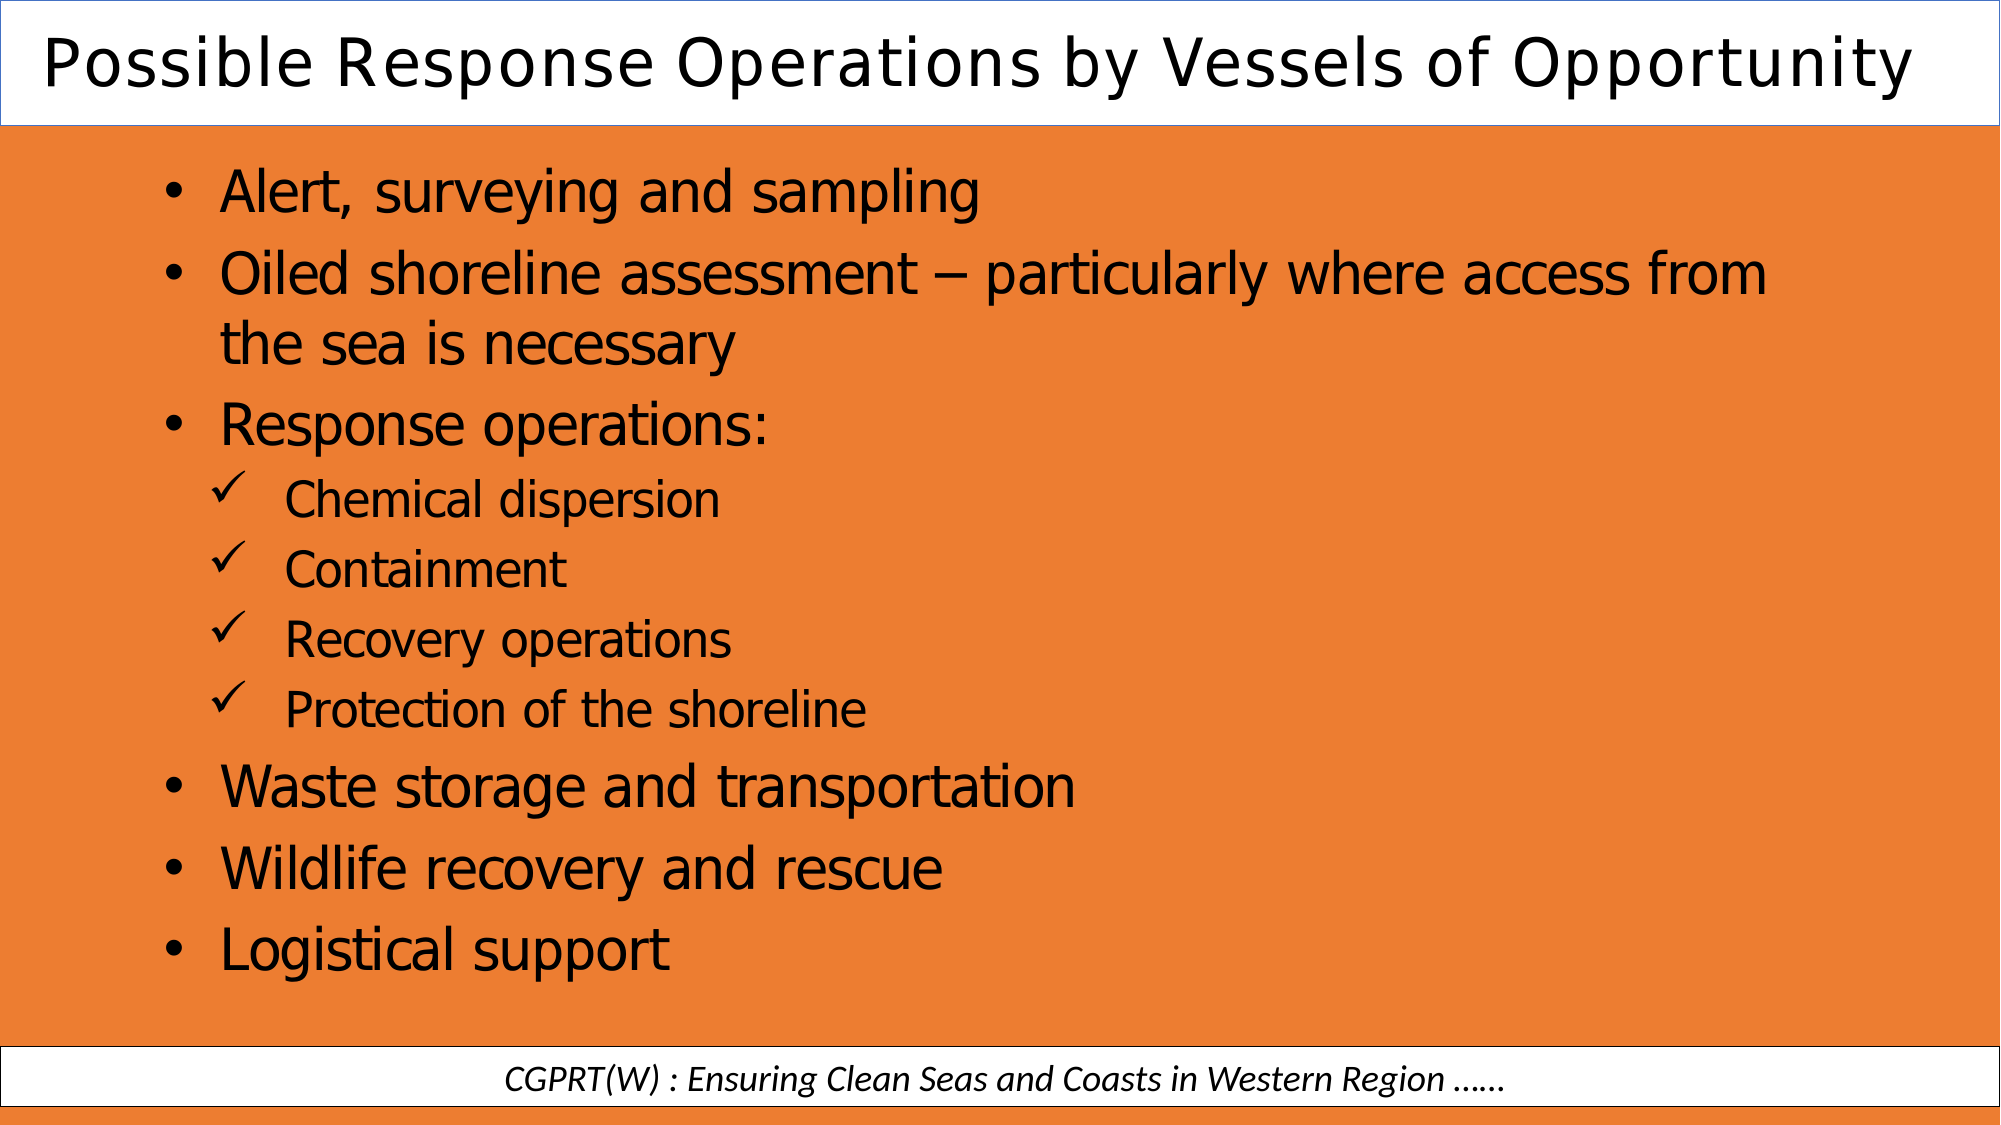

Possible Response Operations by Vessels of Opportunity
Alert, surveying and sampling
Oiled shoreline assessment – particularly where access from the sea is necessary
Response operations:
Chemical dispersion
Containment
Recovery operations
Protection of the shoreline
Waste storage and transportation
Wildlife recovery and rescue
Logistical support

 CGPRT(W) : Ensuring Clean Seas and Coasts in Western Region ……